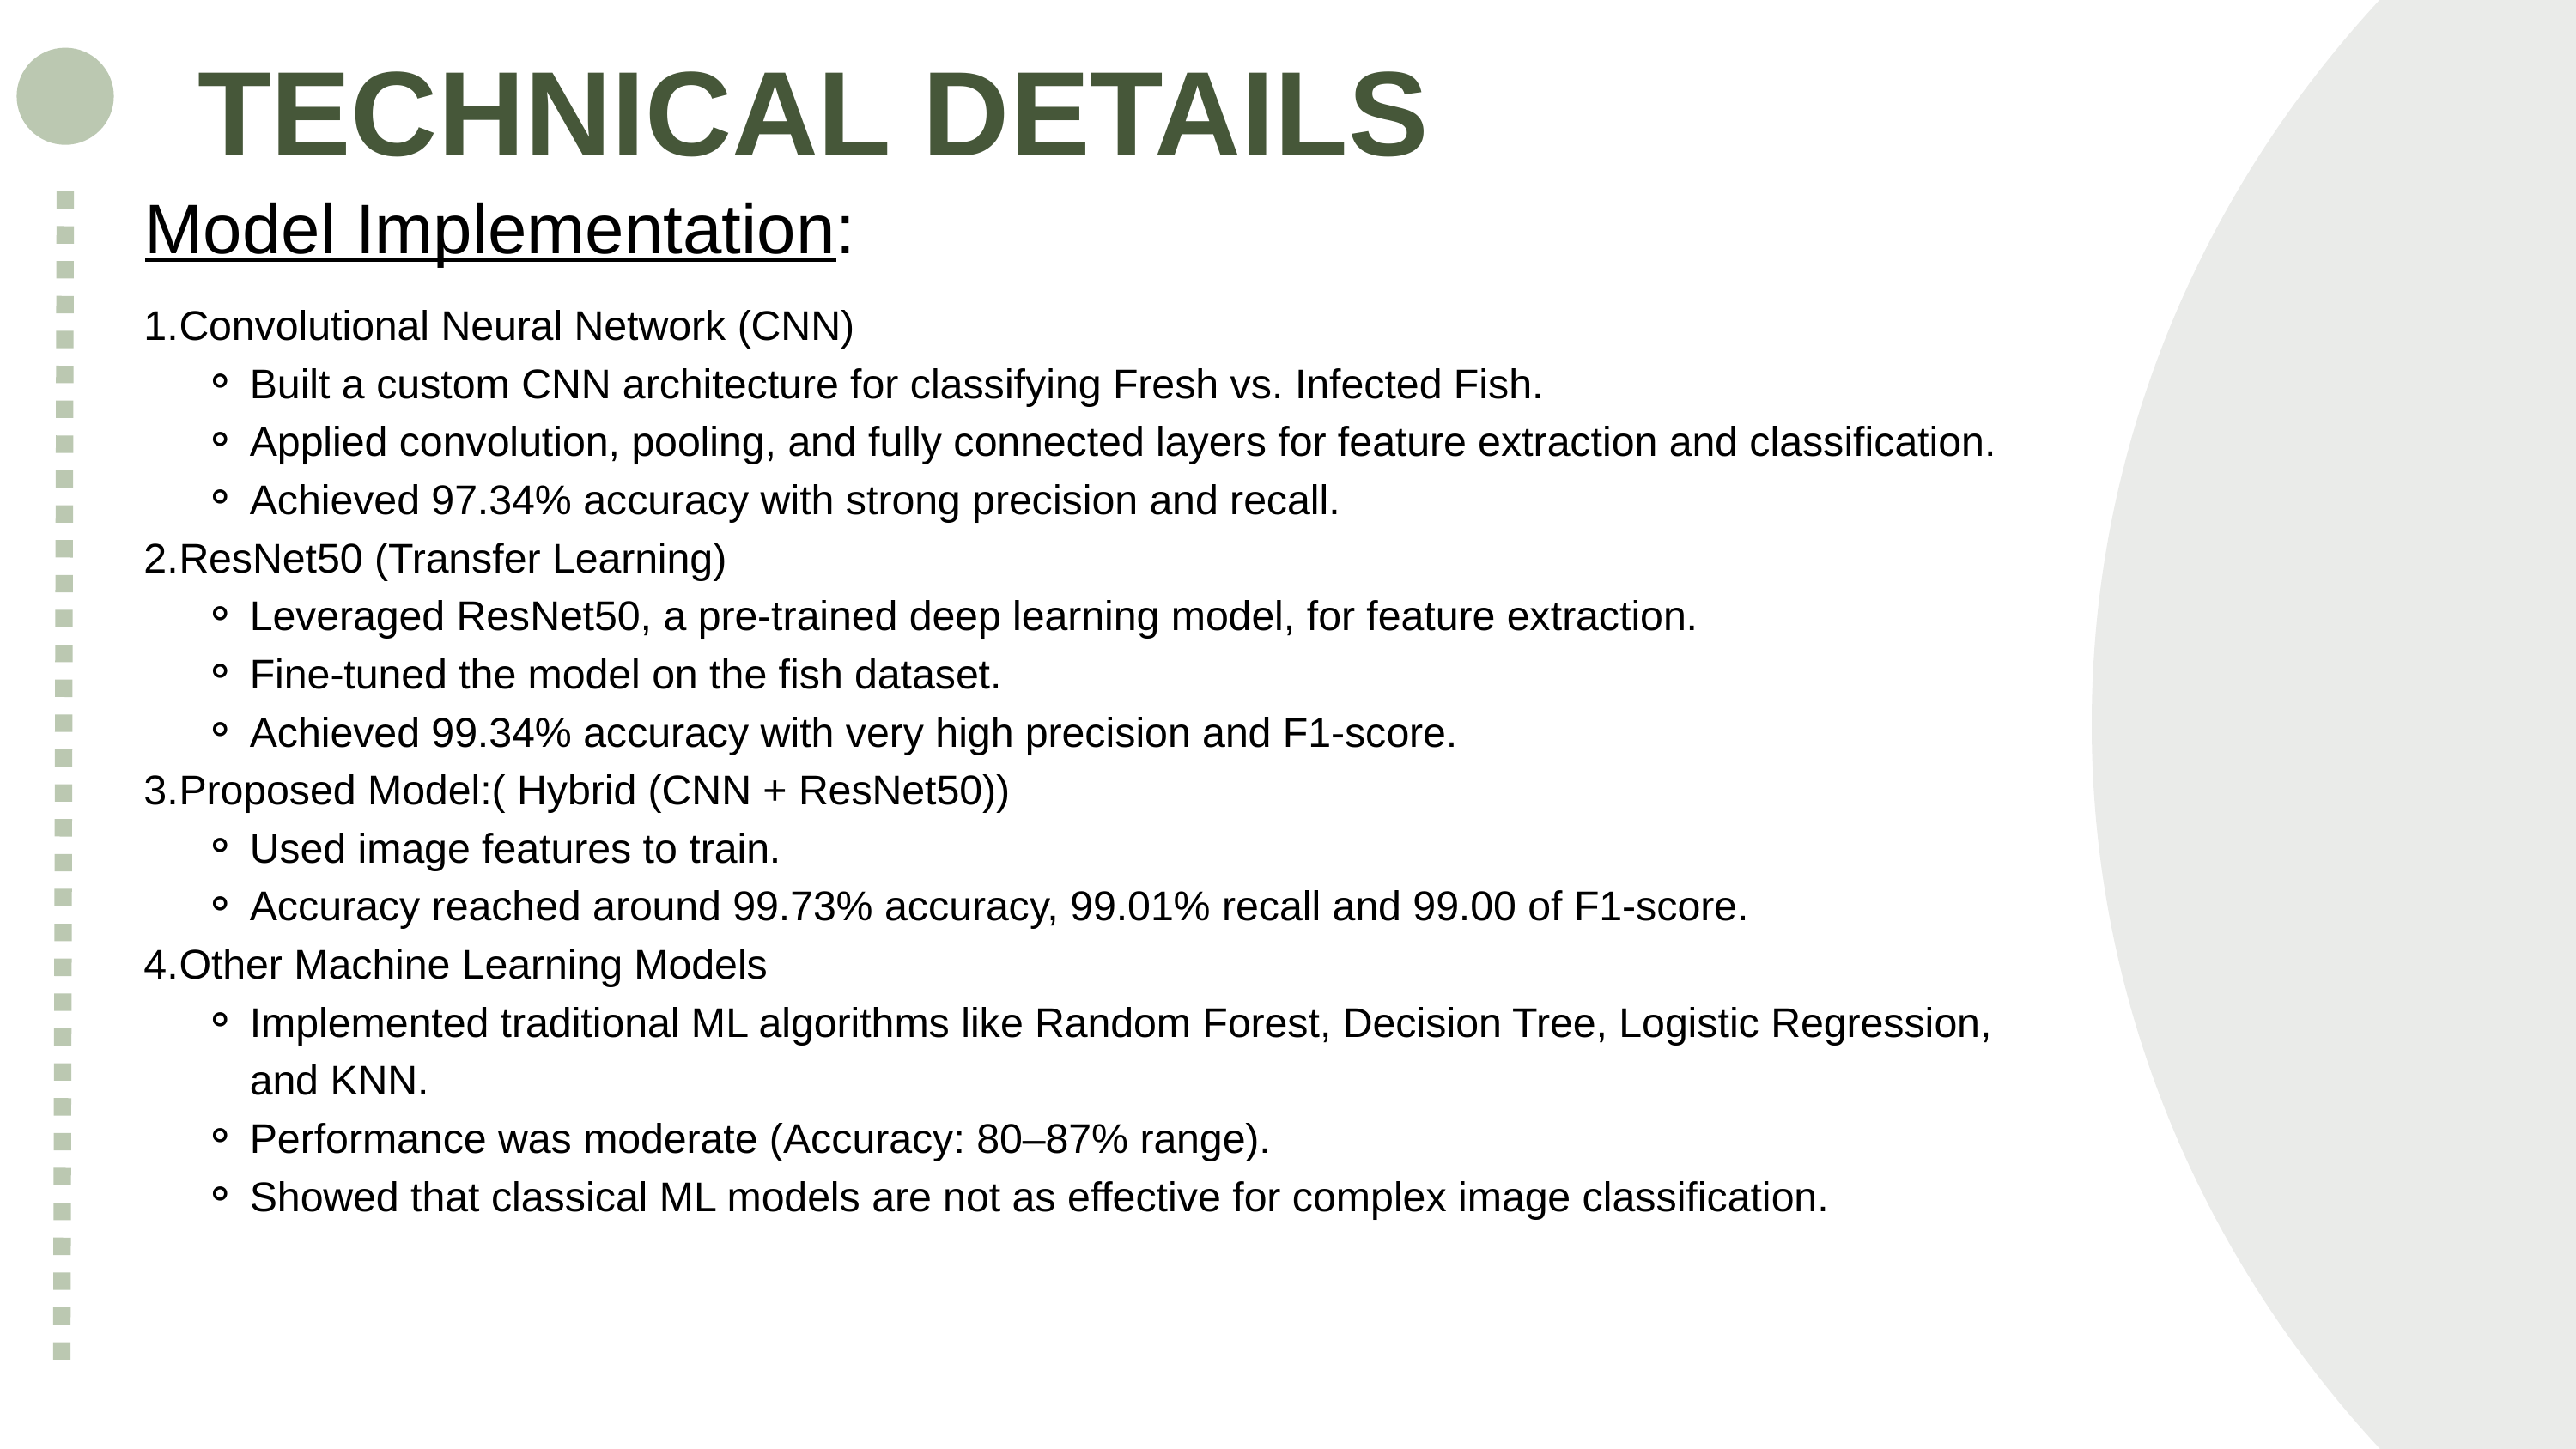

TECHNICAL DETAILS

Model Implementation:

Convolutional Neural Network (CNN)
Built a custom CNN architecture for classifying Fresh vs. Infected Fish.
Applied convolution, pooling, and fully connected layers for feature extraction and classification.
Achieved 97.34% accuracy with strong precision and recall.
ResNet50 (Transfer Learning)
Leveraged ResNet50, a pre-trained deep learning model, for feature extraction.
Fine-tuned the model on the fish dataset.
Achieved 99.34% accuracy with very high precision and F1-score.
Proposed Model:( Hybrid (CNN + ResNet50))
Used image features to train.
Accuracy reached around 99.73% accuracy, 99.01% recall and 99.00 of F1-score.
Other Machine Learning Models
Implemented traditional ML algorithms like Random Forest, Decision Tree, Logistic Regression, and KNN.
Performance was moderate (Accuracy: 80–87% range).
Showed that classical ML models are not as effective for complex image classification.